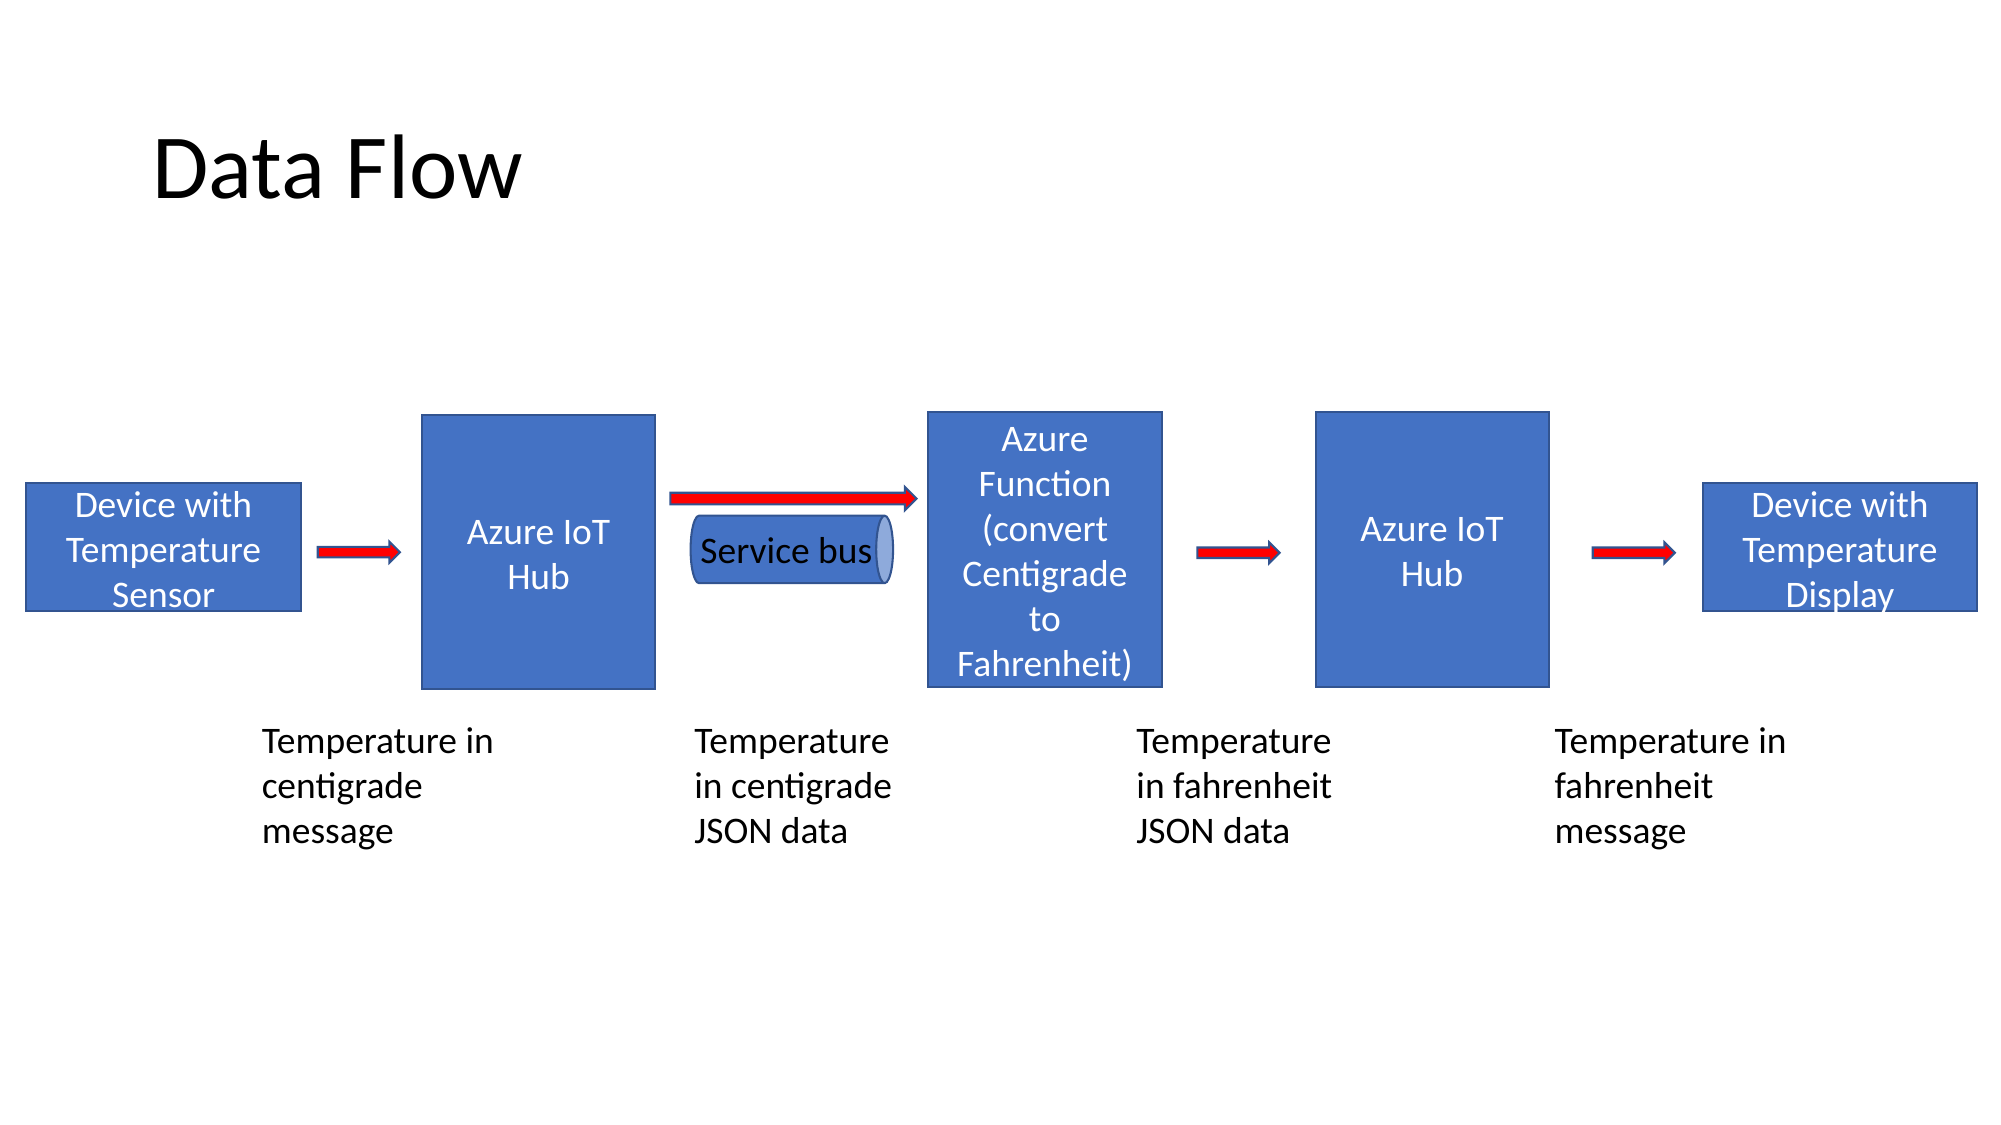

# Data Flow
Azure Function
(convert Centigrade to Fahrenheit)
Azure IoT Hub
Azure IoT Hub

Device with Temperature Sensor
Device with Temperature Display

Service bus

Temperature in
centigrade
message
Temperature
in centigrade
JSON data
Temperature
in fahrenheit
JSON data
Temperature in
fahrenheit
message